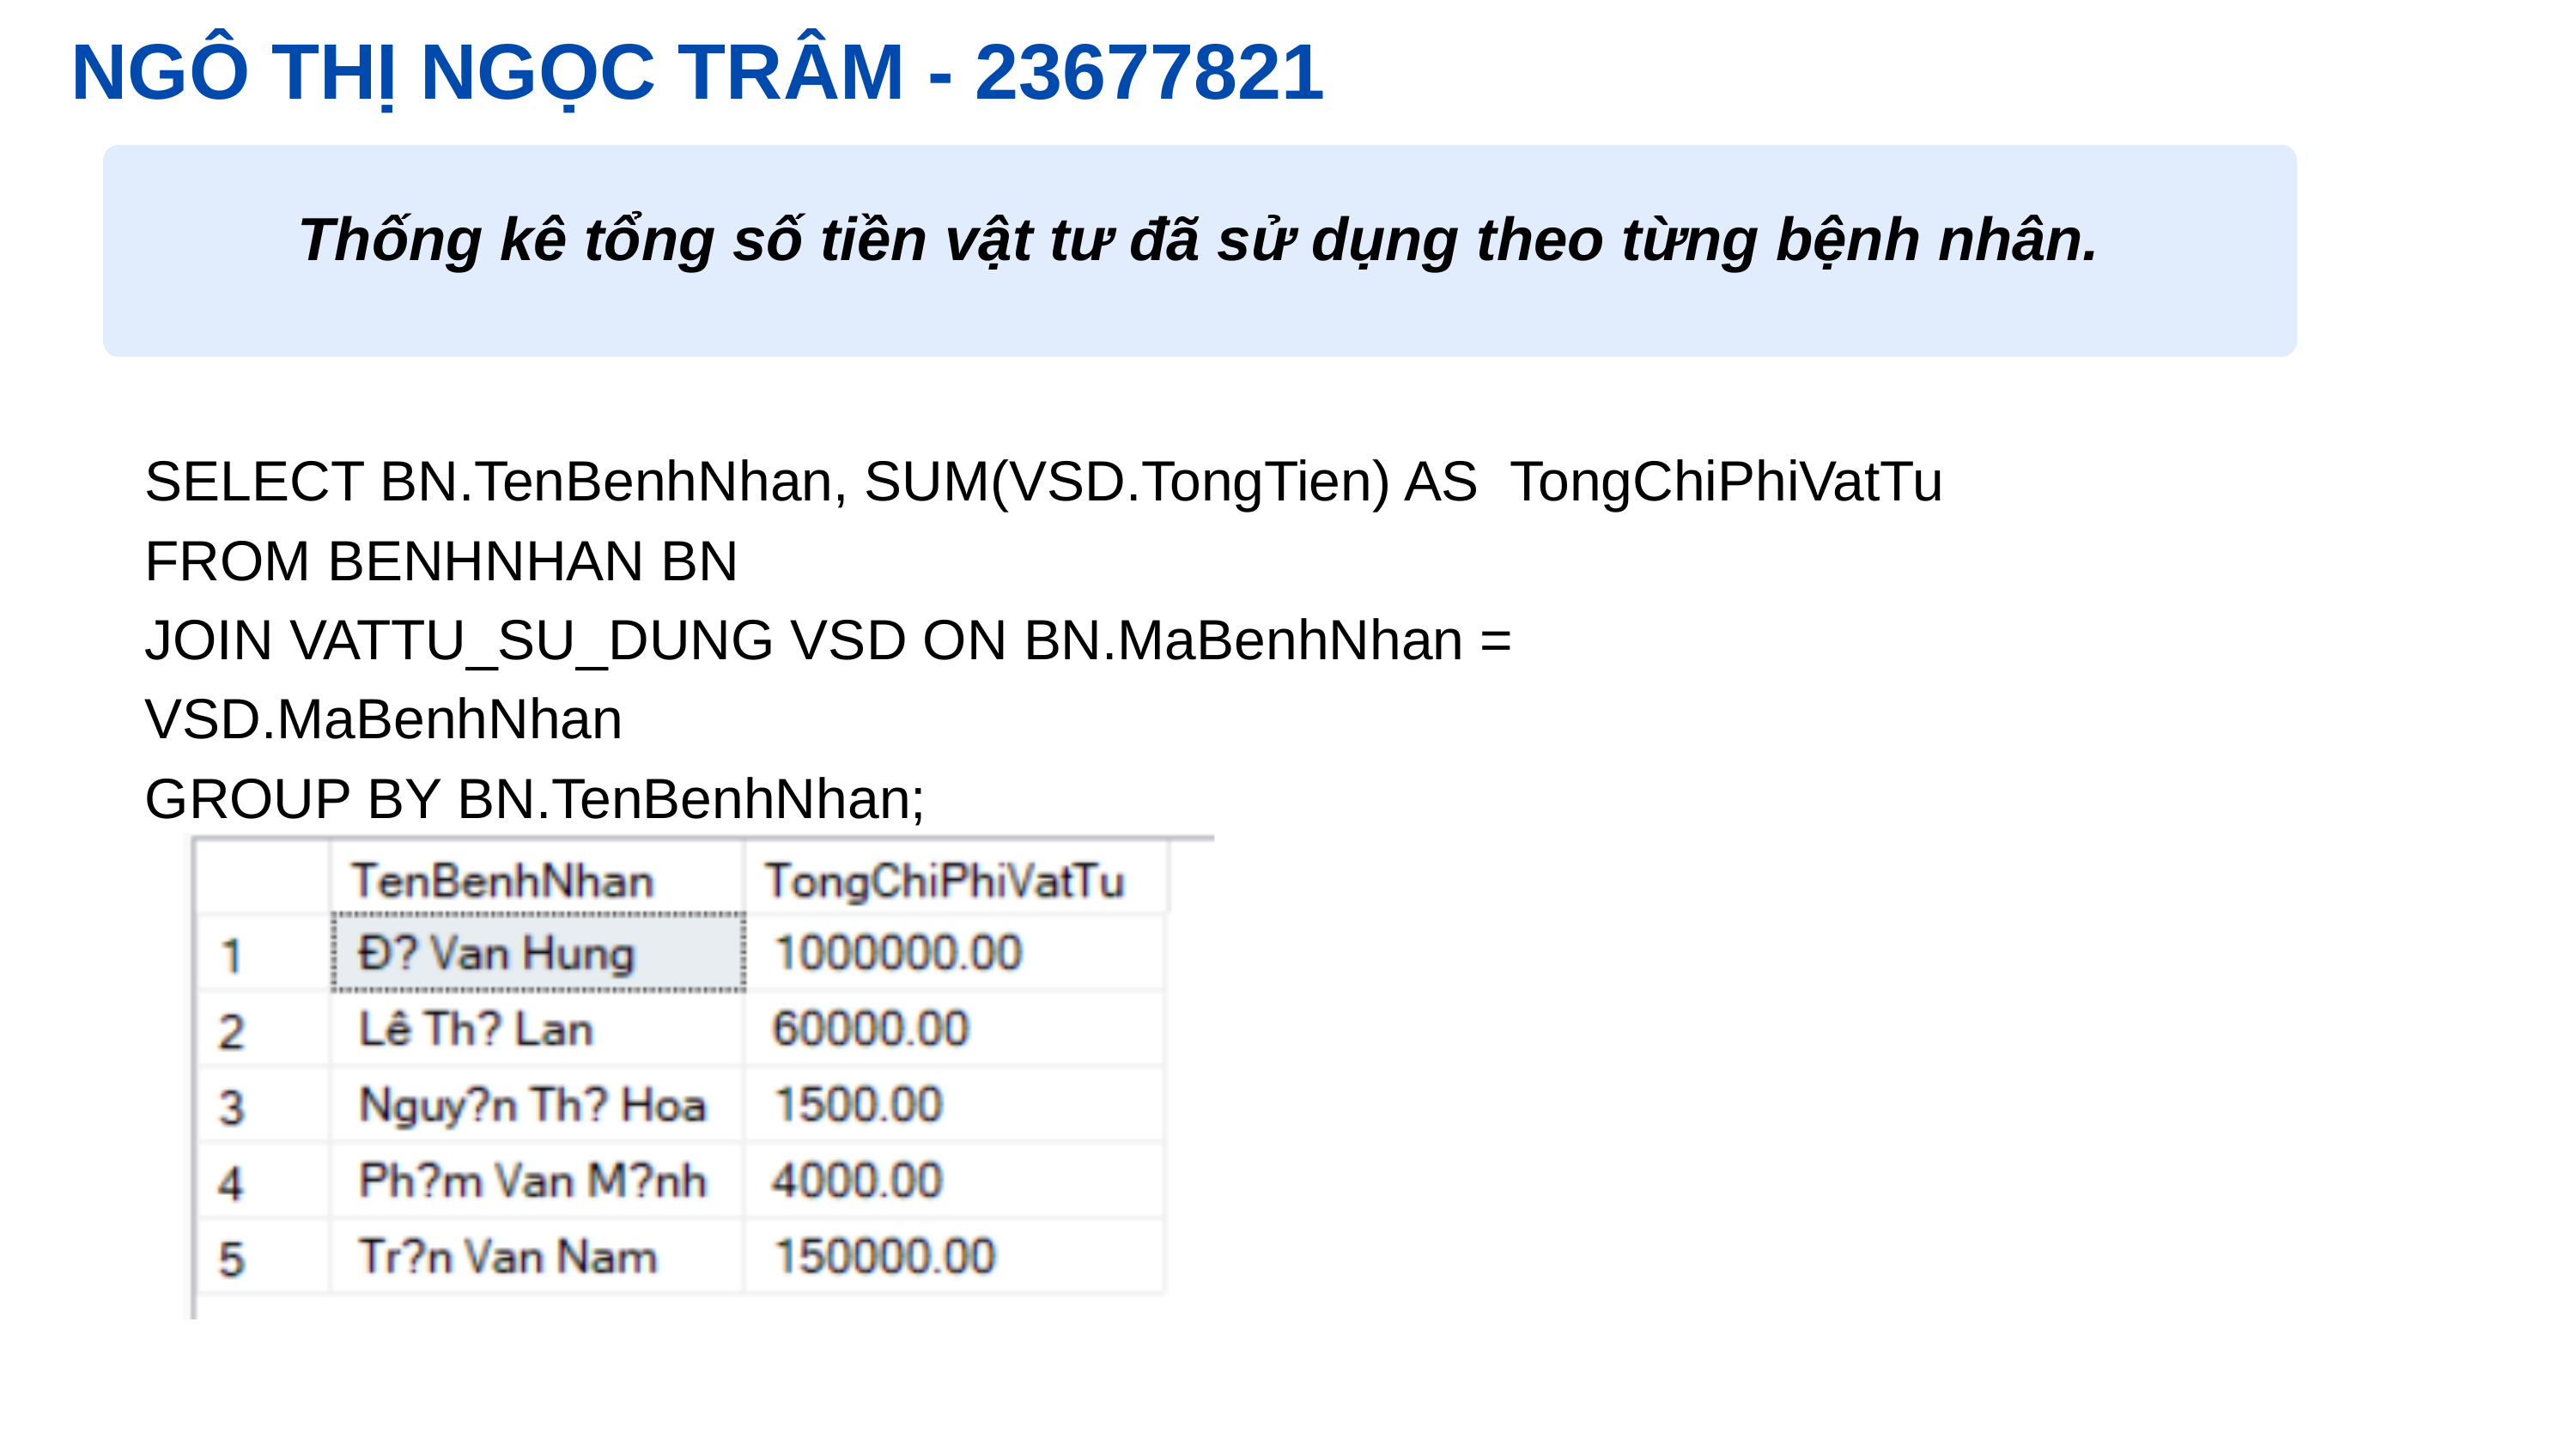

NGÔ THỊ NGỌC TRÂM - 23677821

Thống kê tổng số tiền vật tư đã sử dụng theo từng bệnh nhân.
SELECT BN.TenBenhNhan, SUM(VSD.TongTien) AS  TongChiPhiVatTu
FROM BENHNHAN BN
JOIN VATTU_SU_DUNG VSD ON BN.MaBenhNhan = VSD.MaBenhNhan
GROUP BY BN.TenBenhNhan;